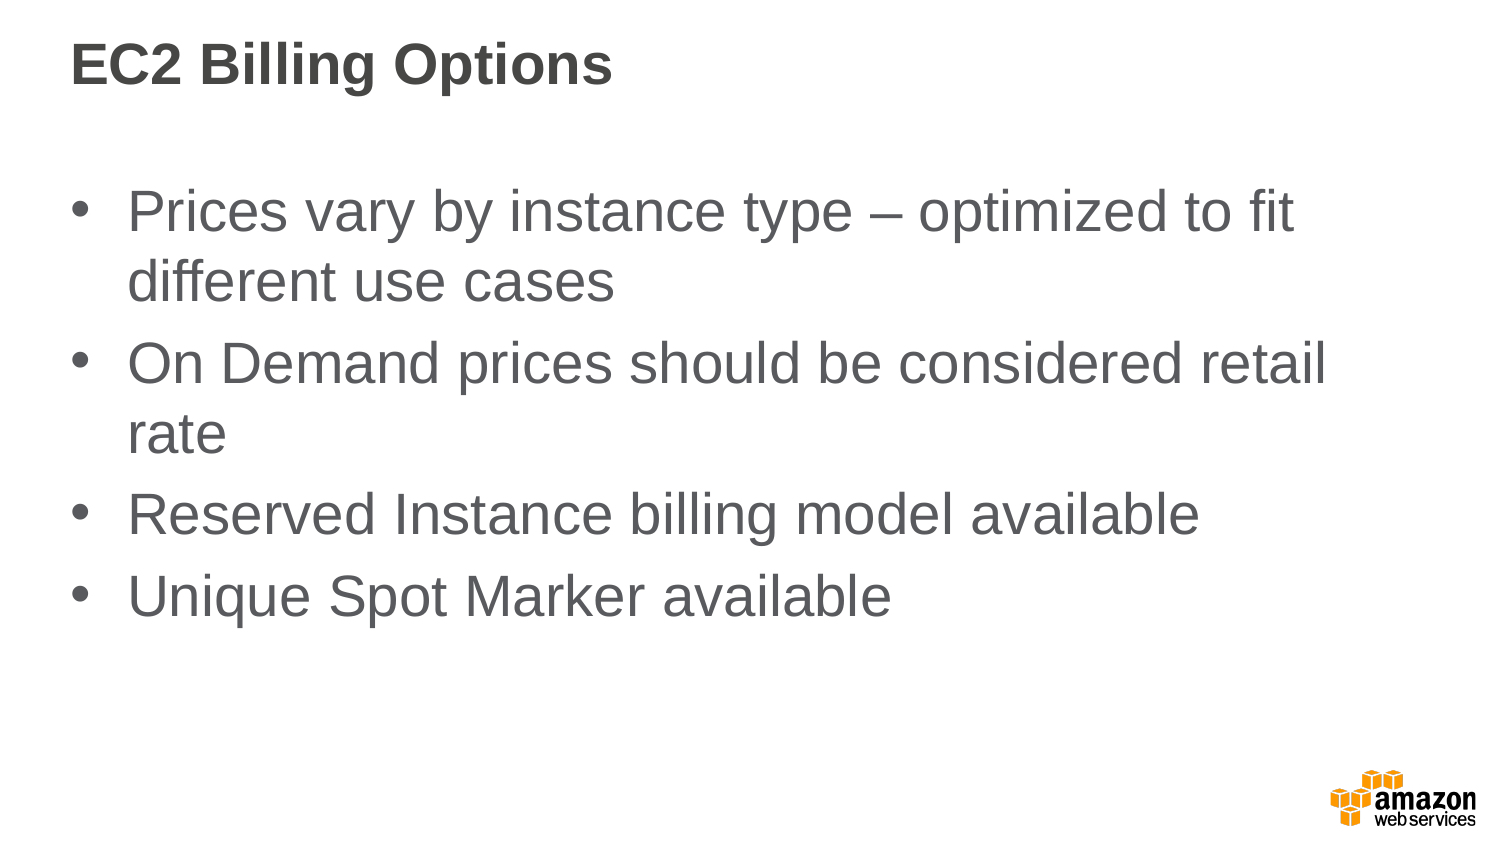

# EC2 Billing Options
Prices vary by instance type – optimized to fit different use cases
On Demand prices should be considered retail rate
Reserved Instance billing model available
Unique Spot Marker available